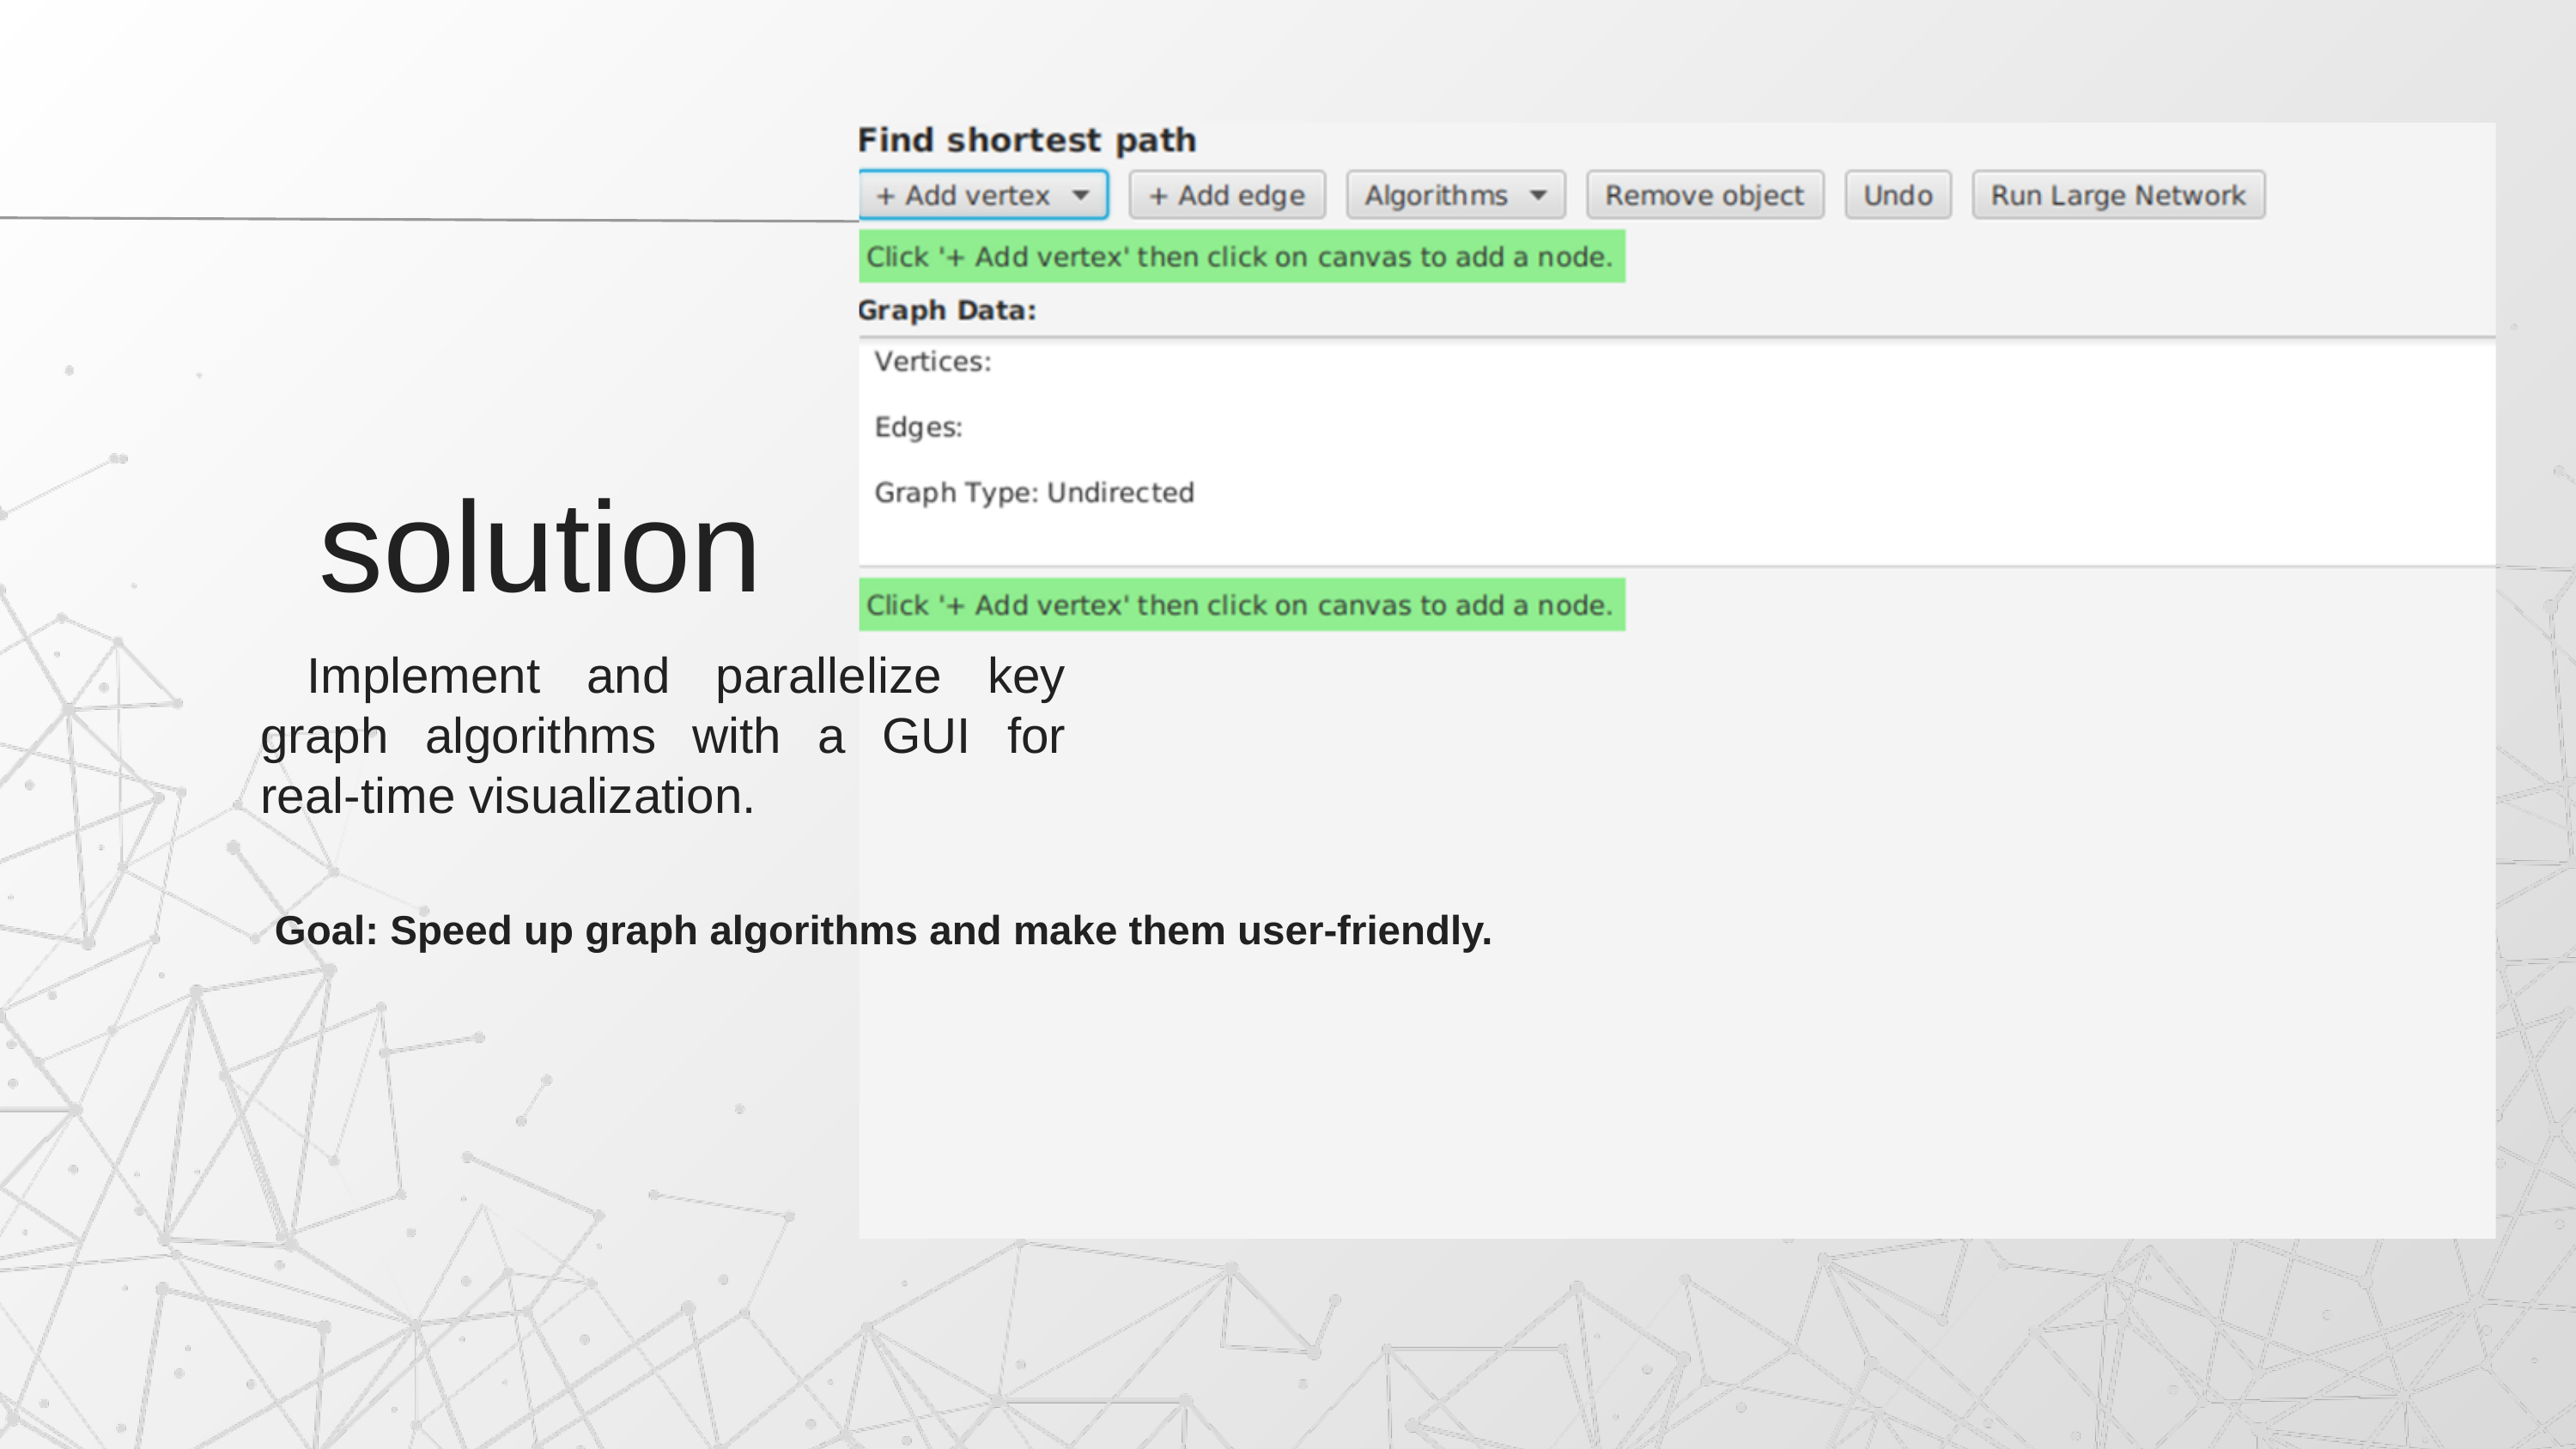

solution
 Implement and parallelize key graph algorithms with a GUI for real-time visualization.

Goal: Speed up graph algorithms and make them user-friendly.